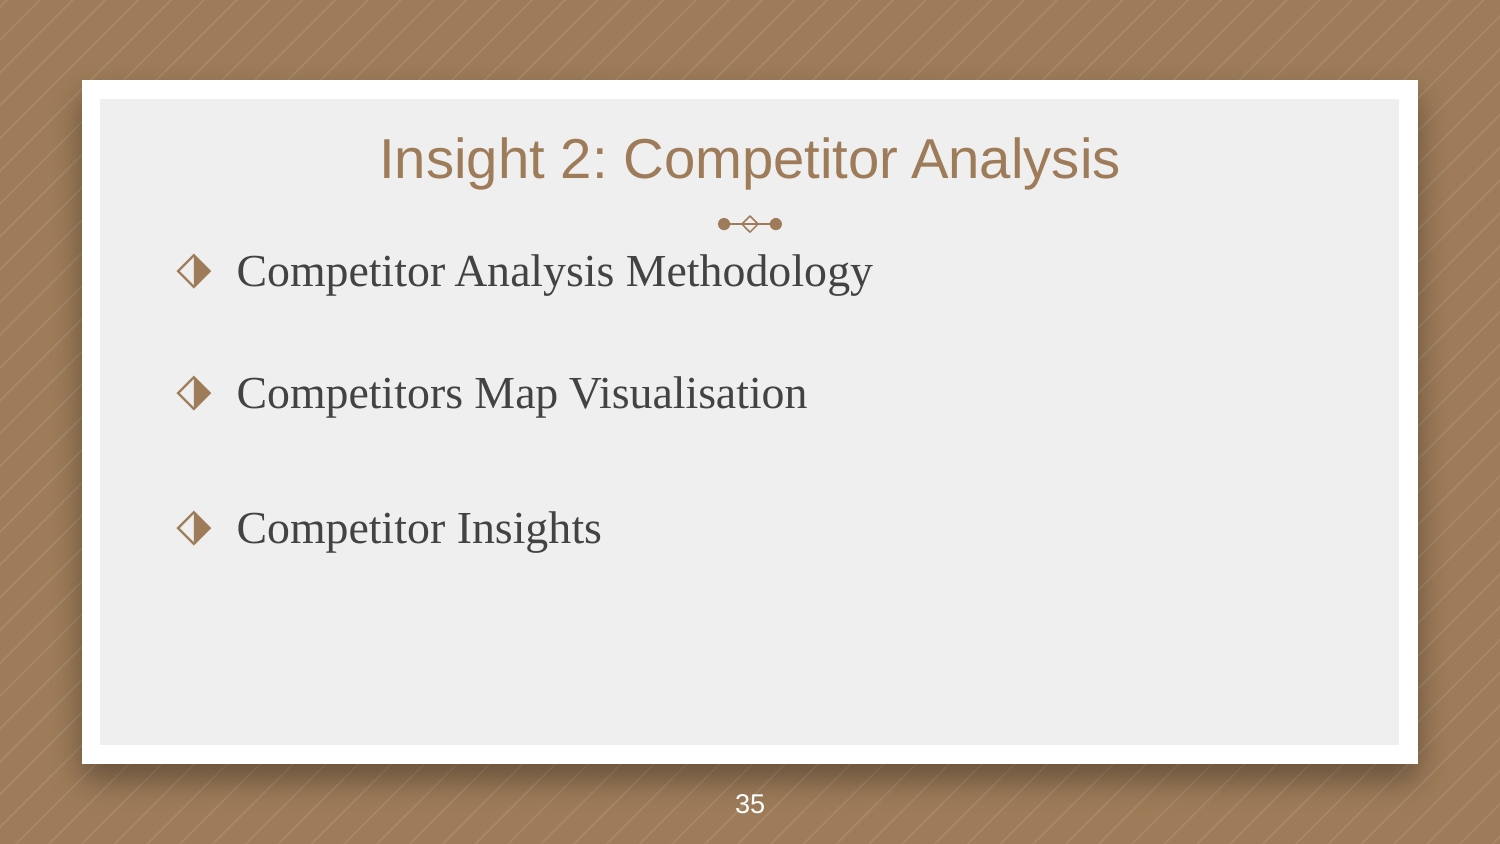

# Insight 2: Competitor Analysis
Competitor Analysis Methodology

Competitors Map Visualisation

Competitor Insights

35